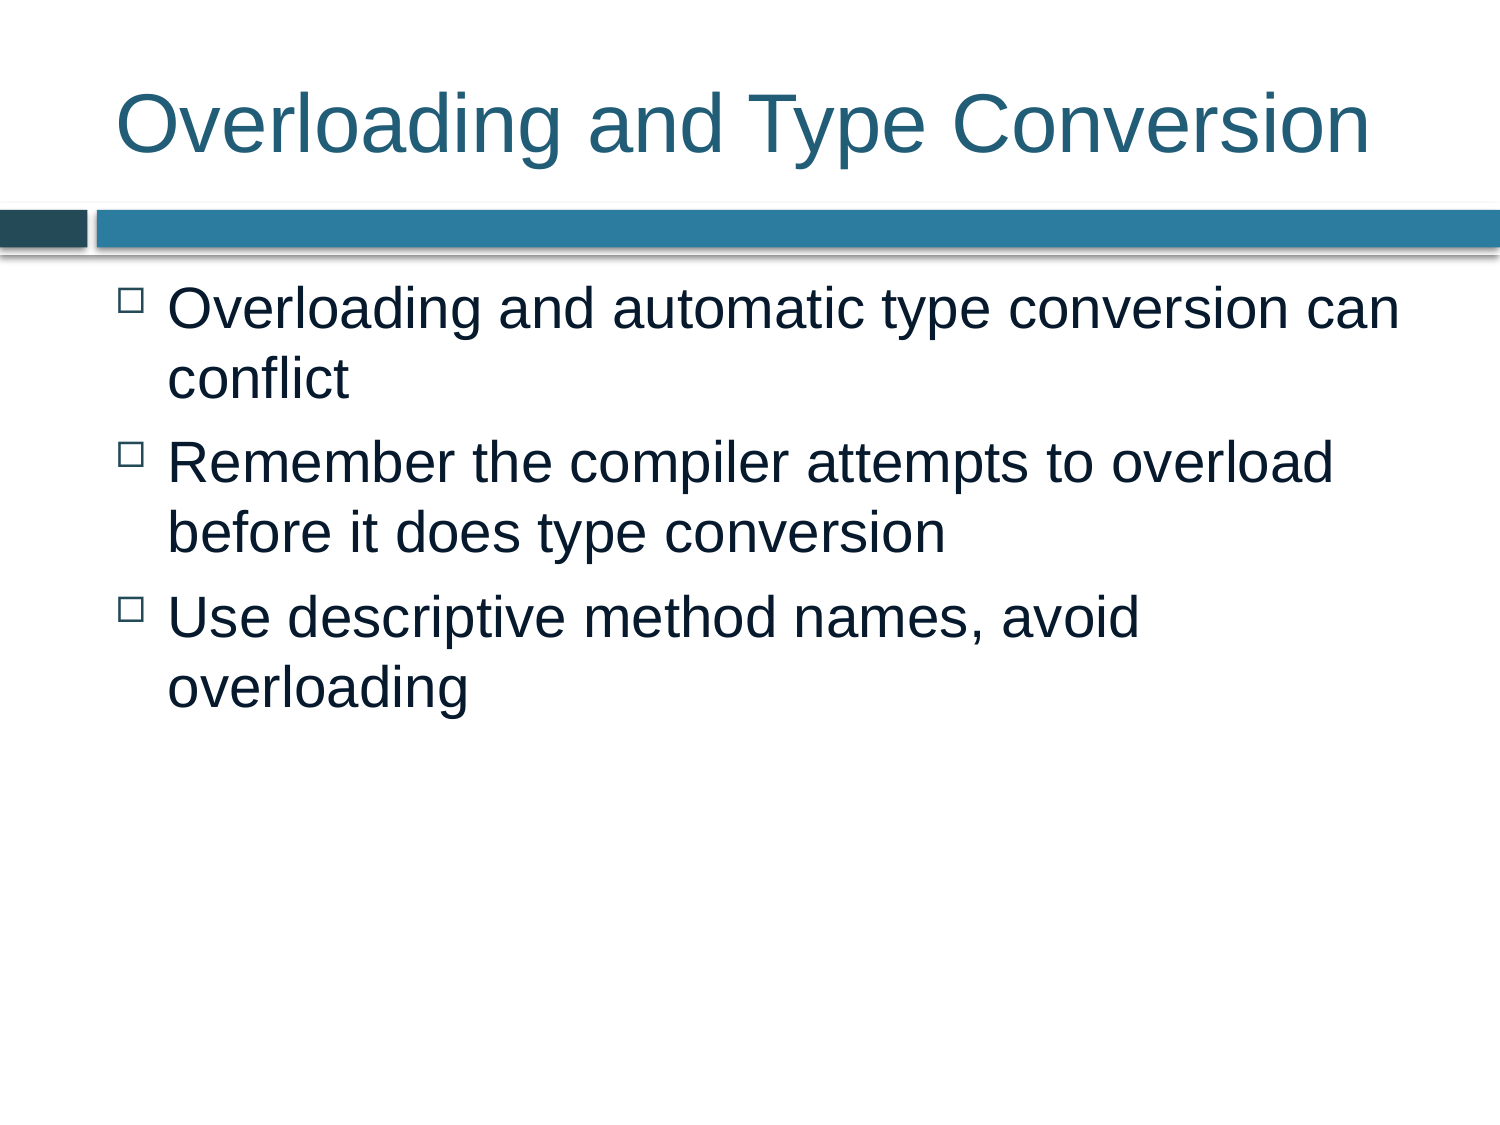

# Overloading and Type Conversion
Overloading and automatic type conversion can conflict
Remember the compiler attempts to overload before it does type conversion
Use descriptive method names, avoid overloading